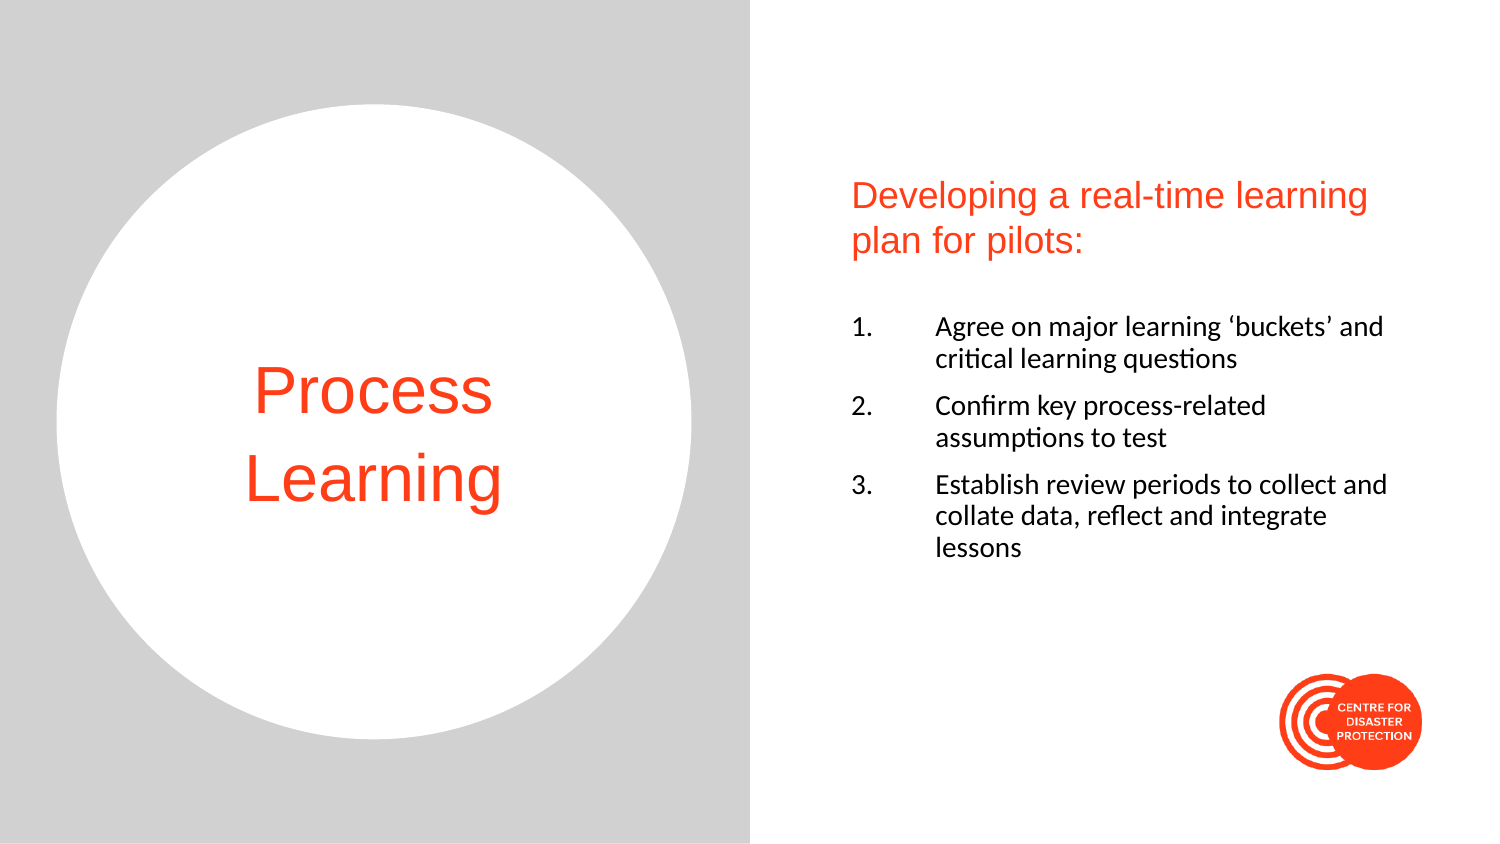

Developing a real-time learning plan for pilots:

Process
Learning
Agree on major learning ‘buckets’ and critical learning questions
Confirm key process-related assumptions to test
Establish review periods to collect and collate data, reflect and integrate lessons